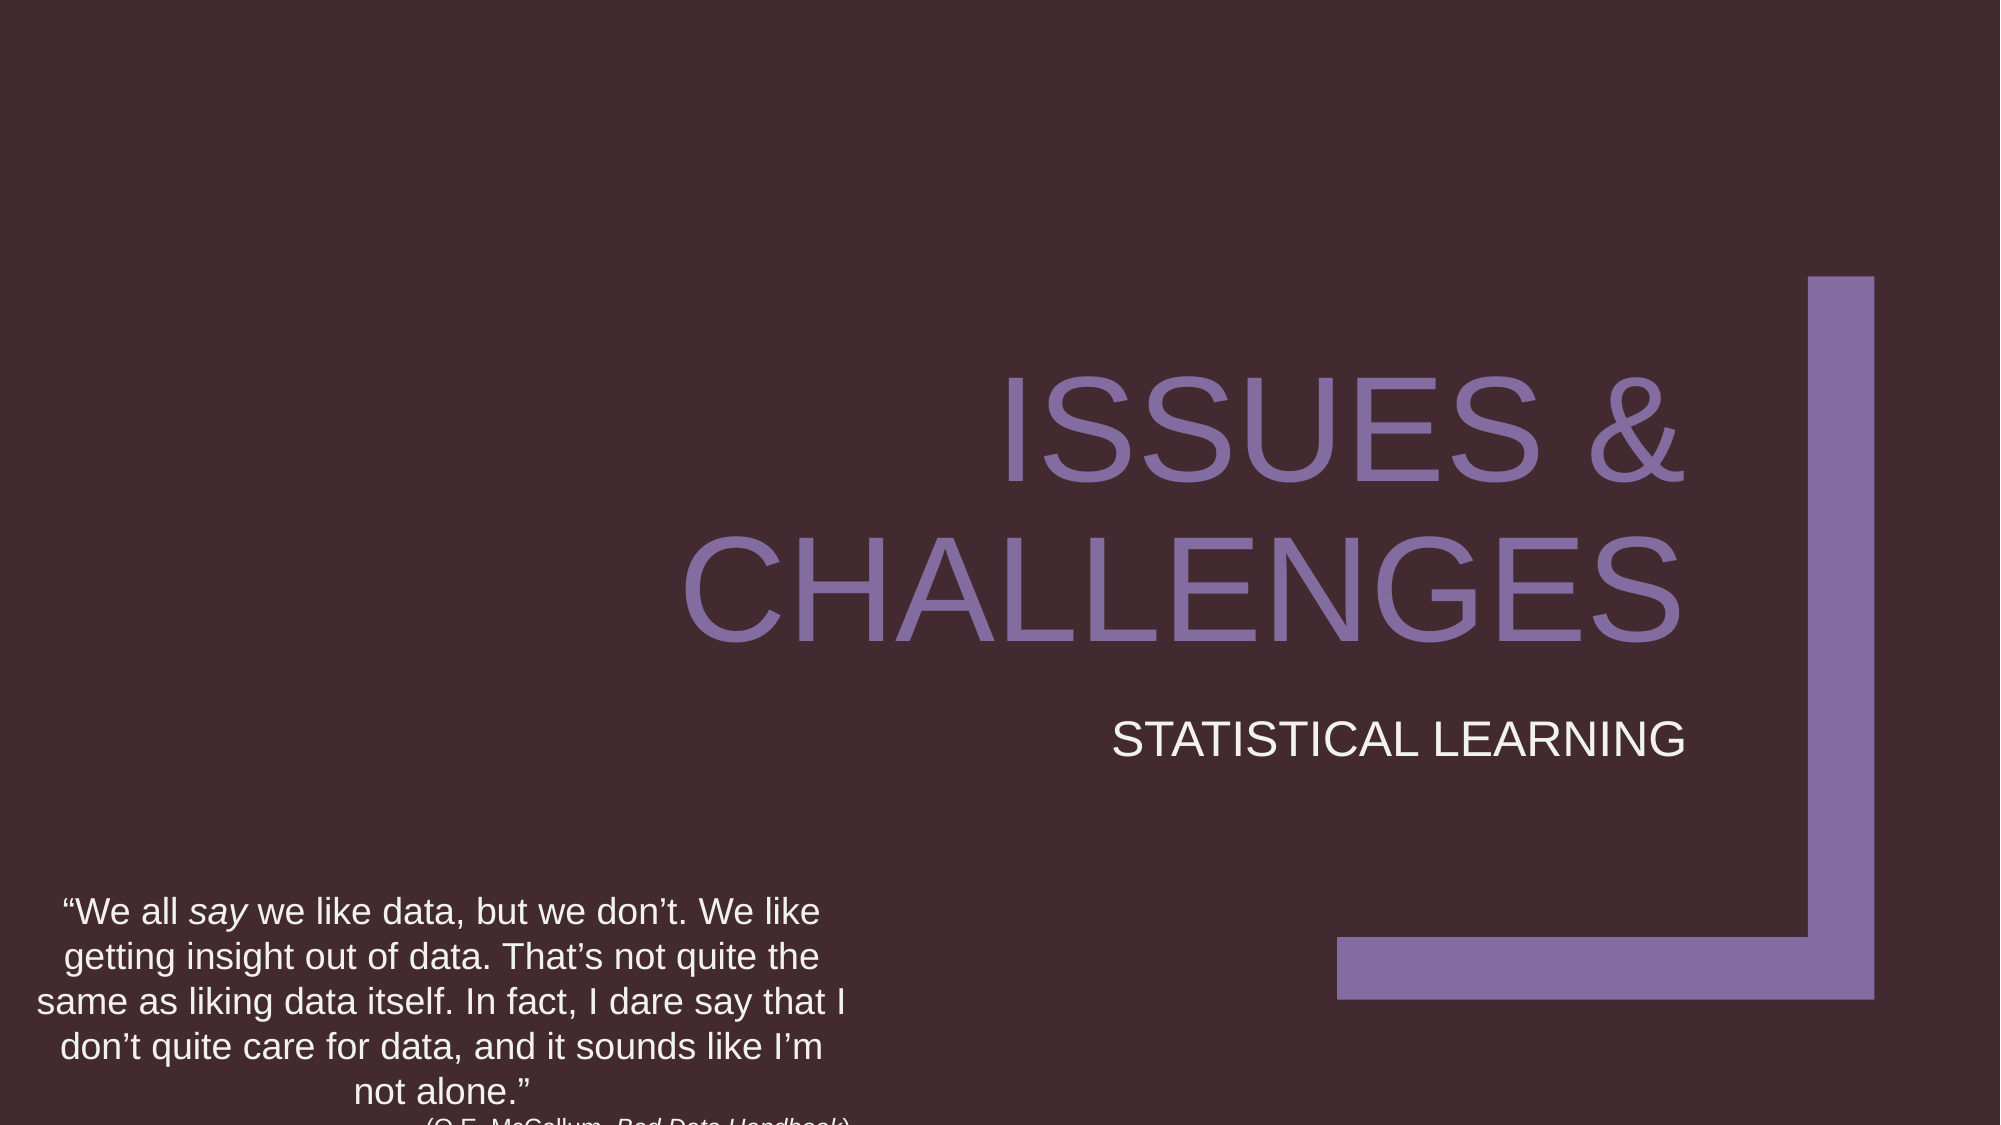

# ISSUES & CHALLENGES
STATISTICAL LEARNING
“We all say we like data, but we don’t. We like getting insight out of data. That’s not quite the same as liking data itself. In fact, I dare say that I don’t quite care for data, and it sounds like I’m not alone.”
(Q.E. McCallum, Bad Data Handbook)